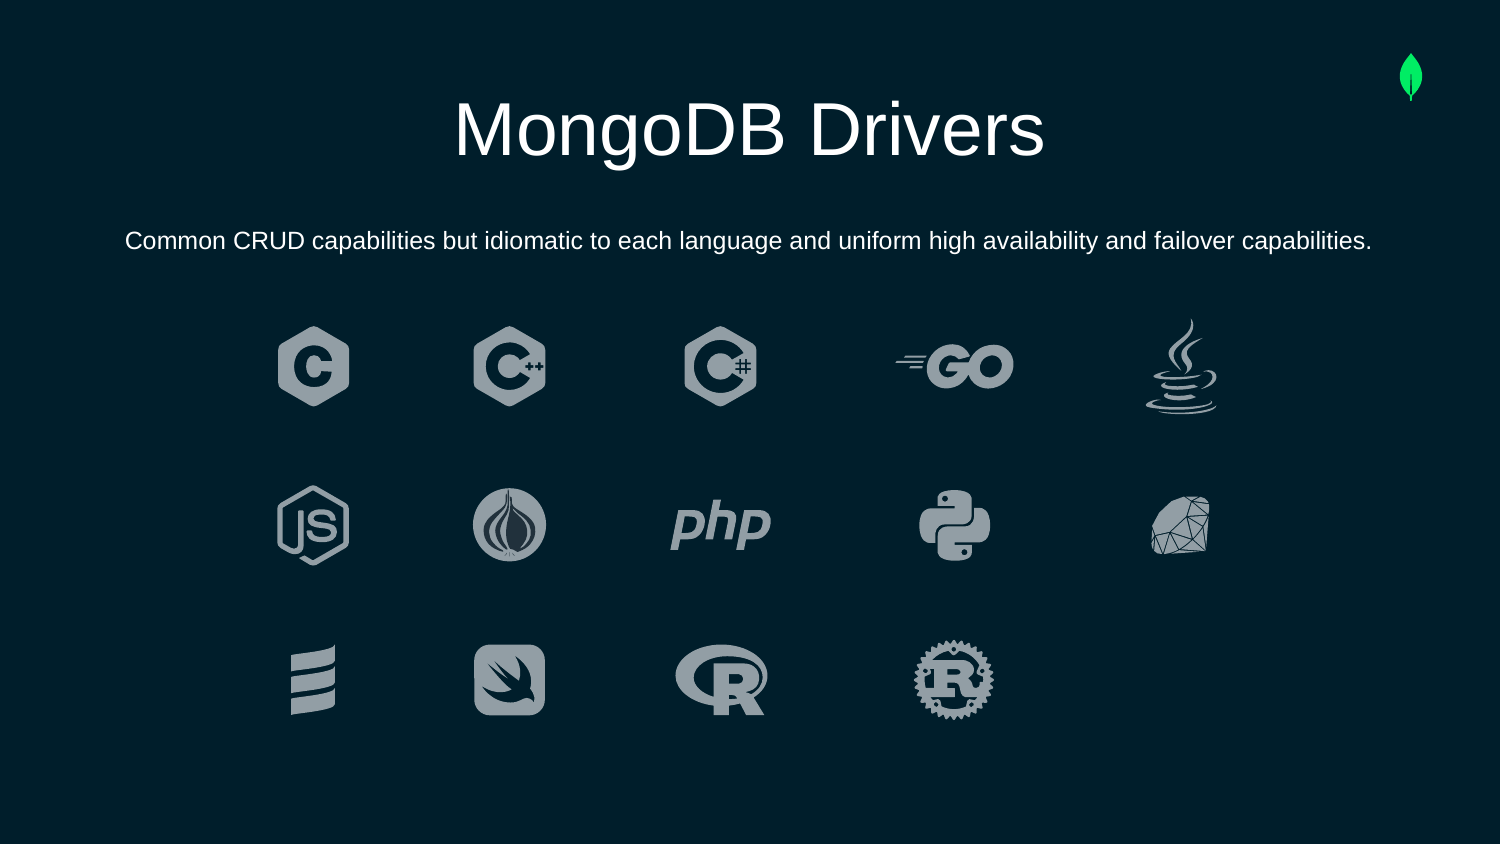

MongoDB Drivers
Common CRUD capabilities but idiomatic to each language and uniform high availability and failover capabilities.